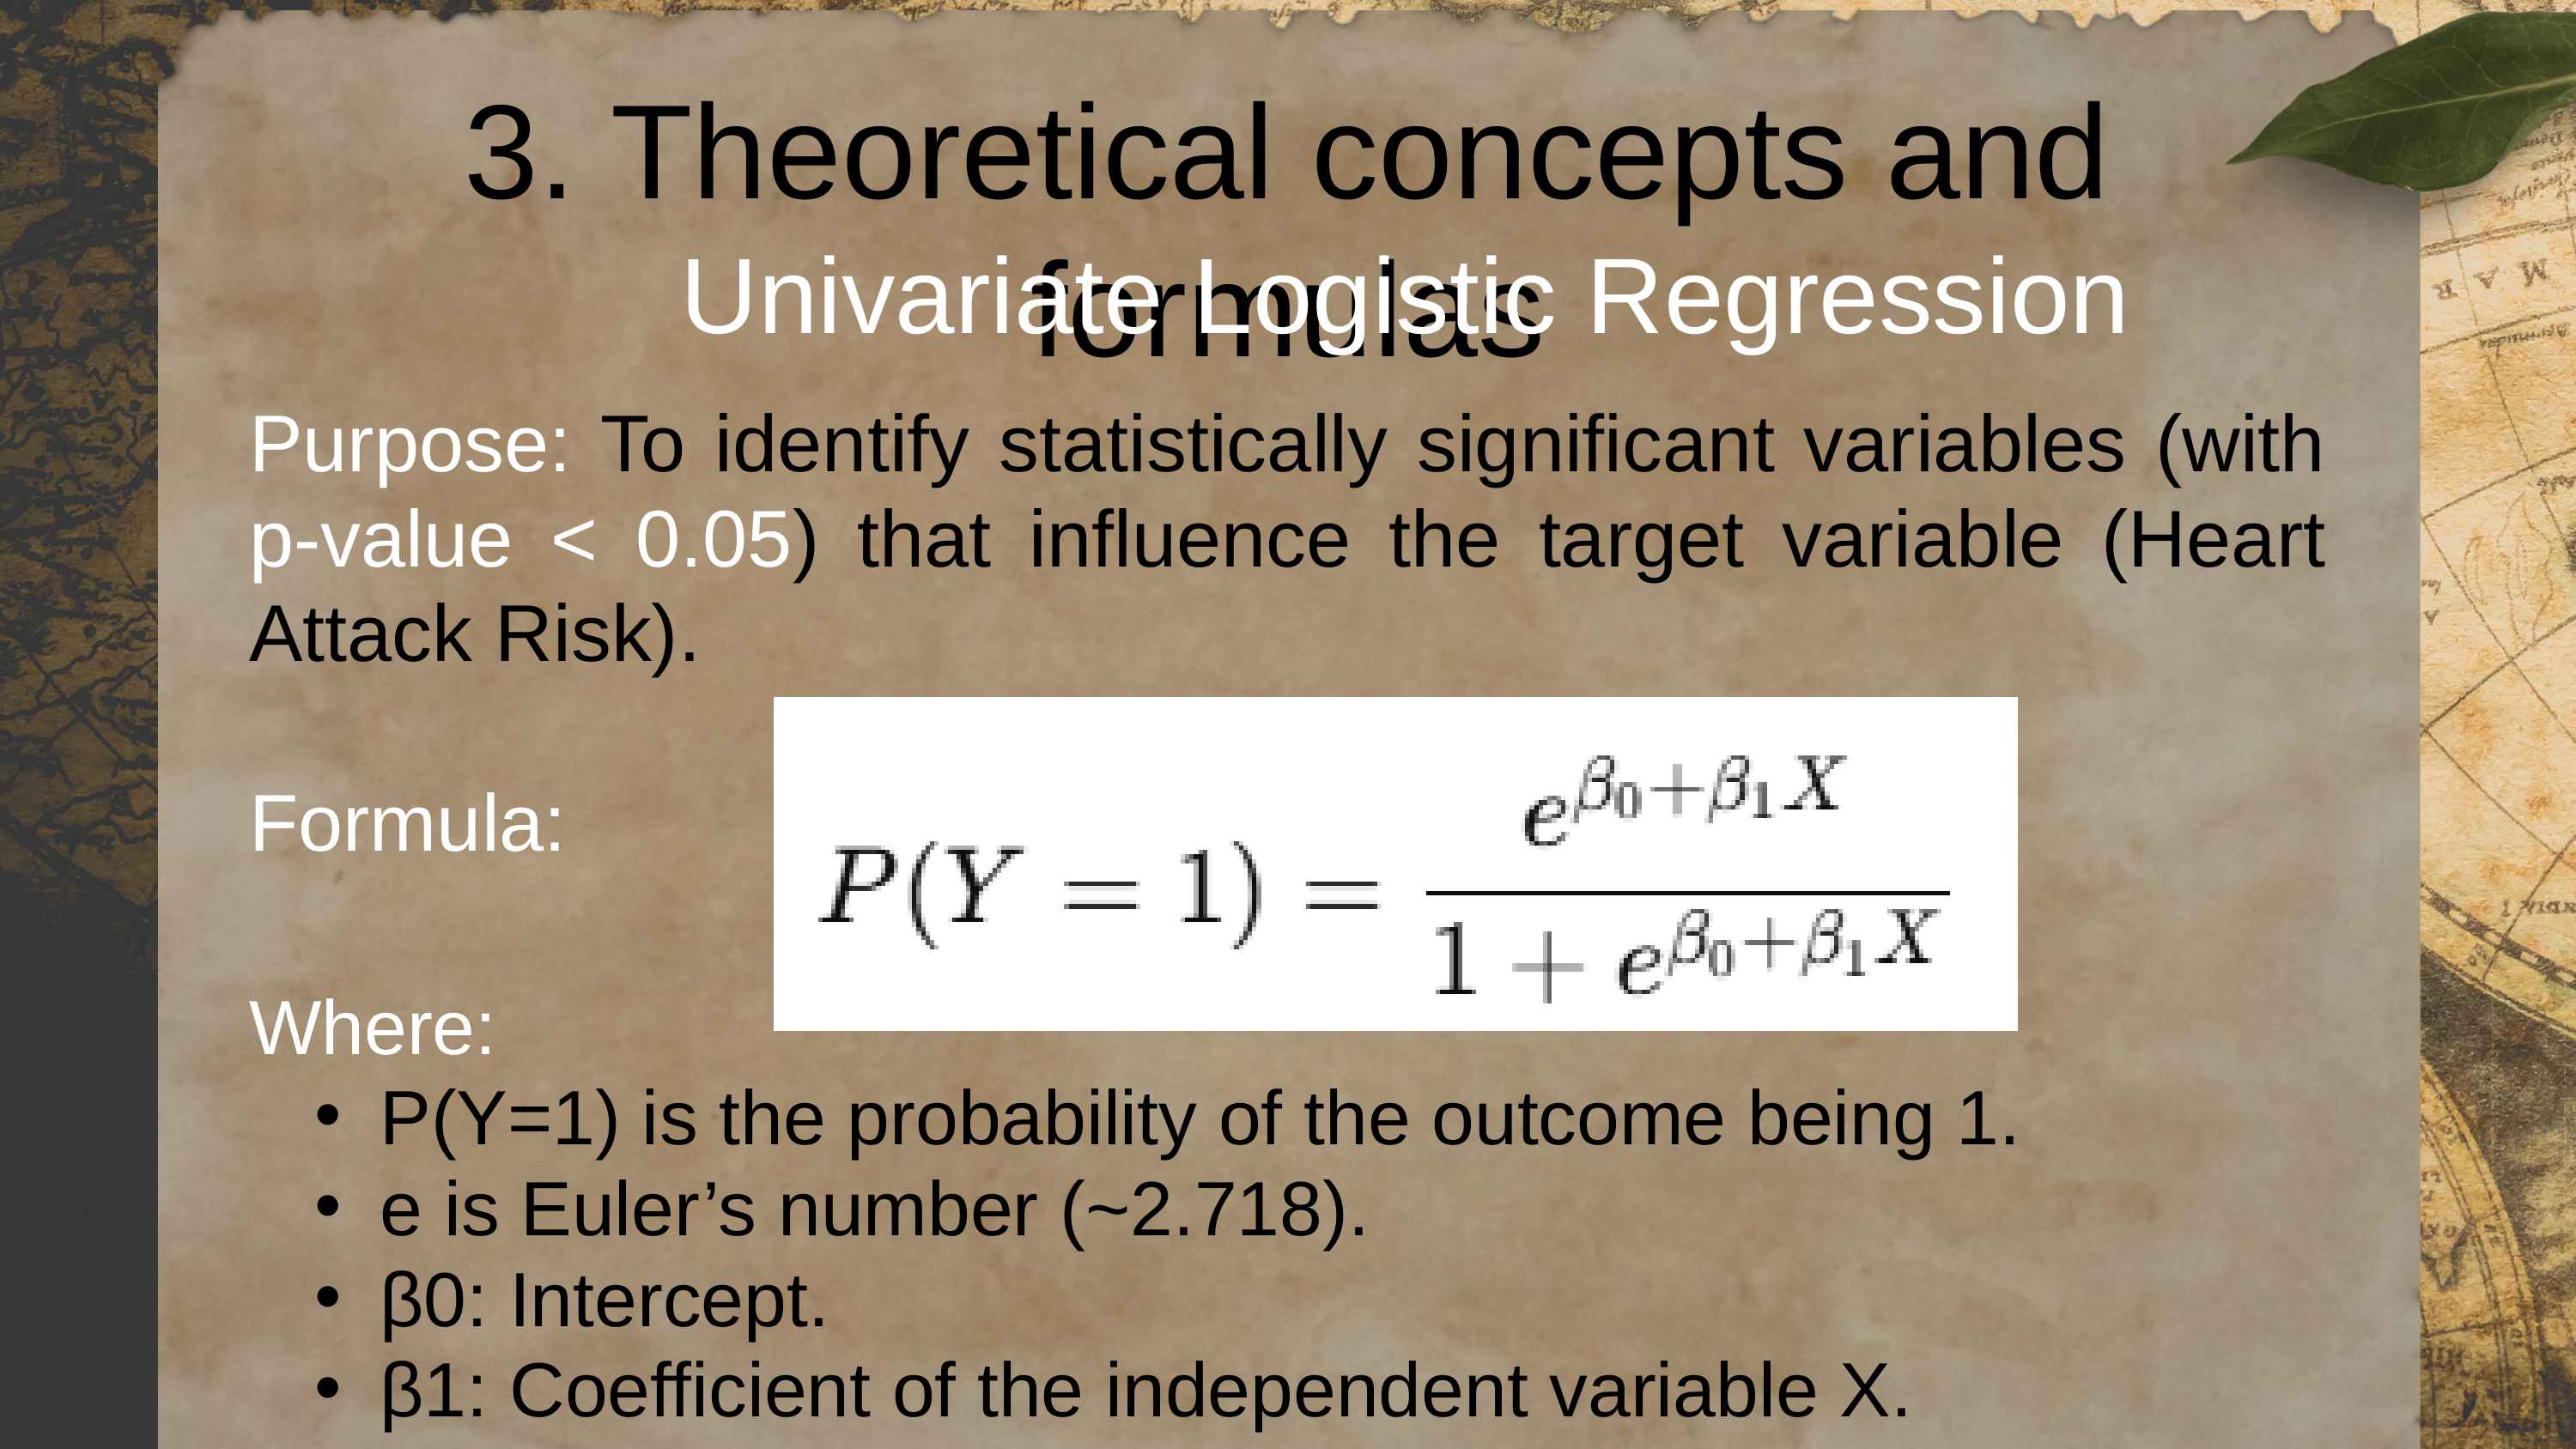

3. Theoretical concepts and formulas
Univariate Logistic Regression

Purpose: To identify statistically significant variables (with p-value < 0.05) that influence the target variable (Heart Attack Risk).

Formula:

Where:
P(Y=1) is the probability of the outcome being 1.
e is Euler’s number (~2.718).
β0​: Intercept.
β1​: Coefficient of the independent variable X.